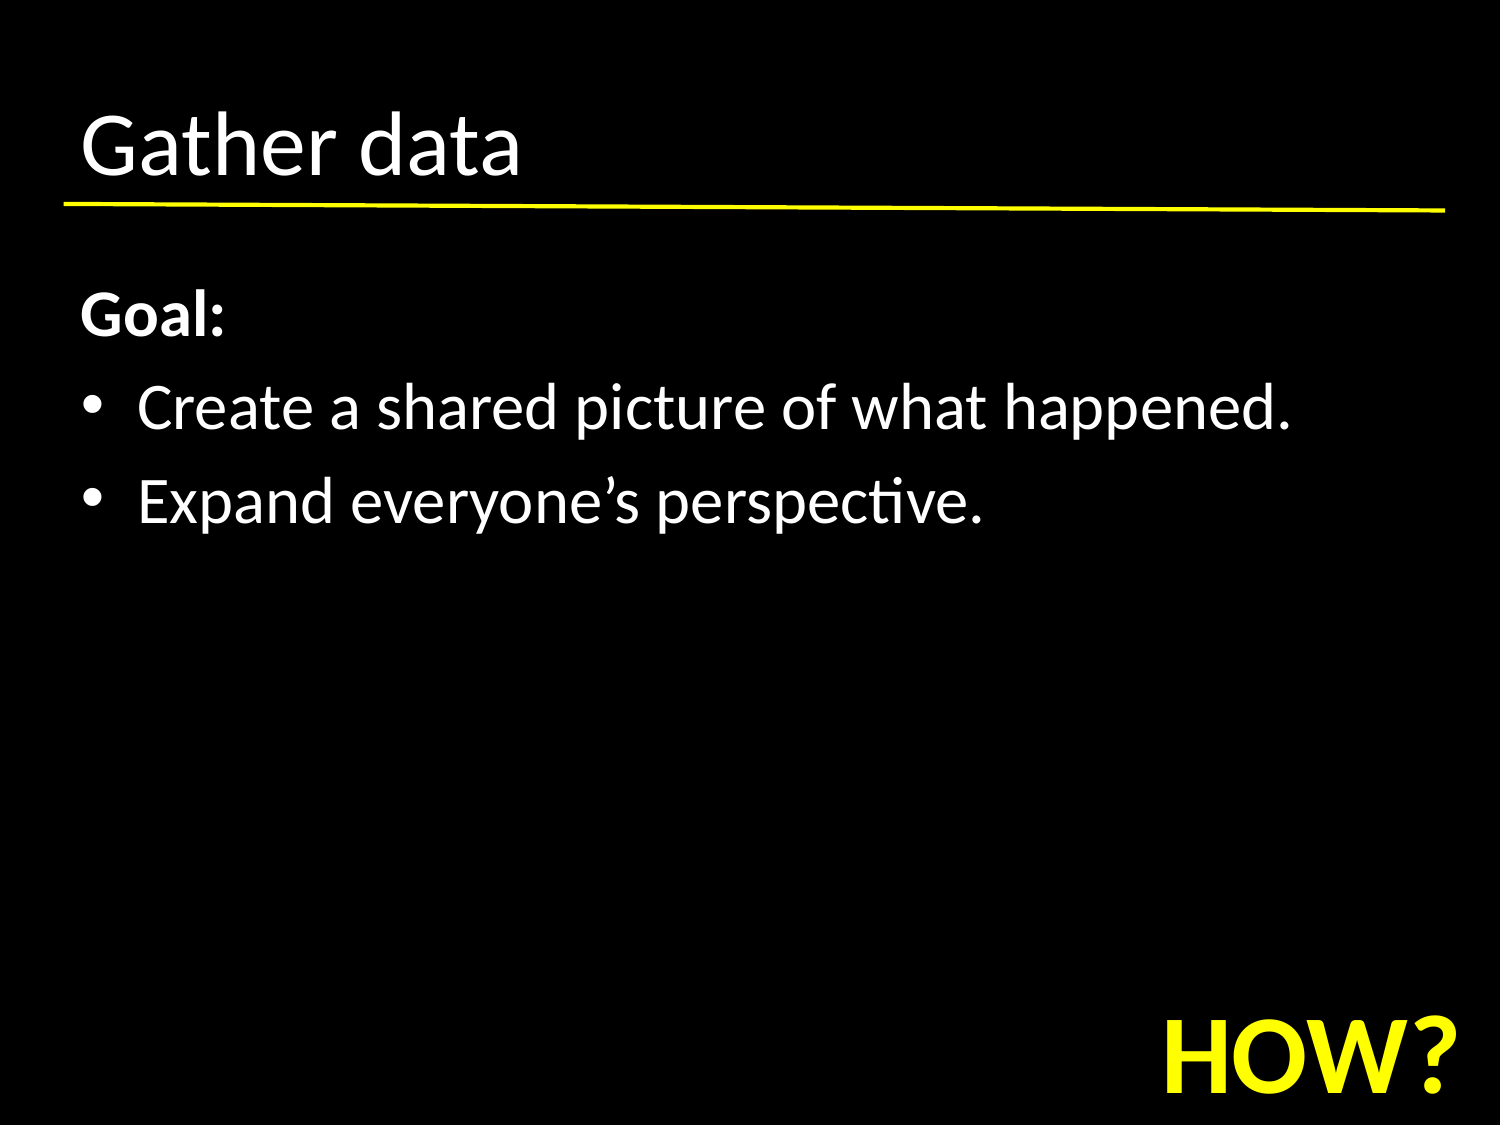

# Gather data
Goal:
Create a shared picture of what happened.
Expand everyone’s perspective.

HOW?